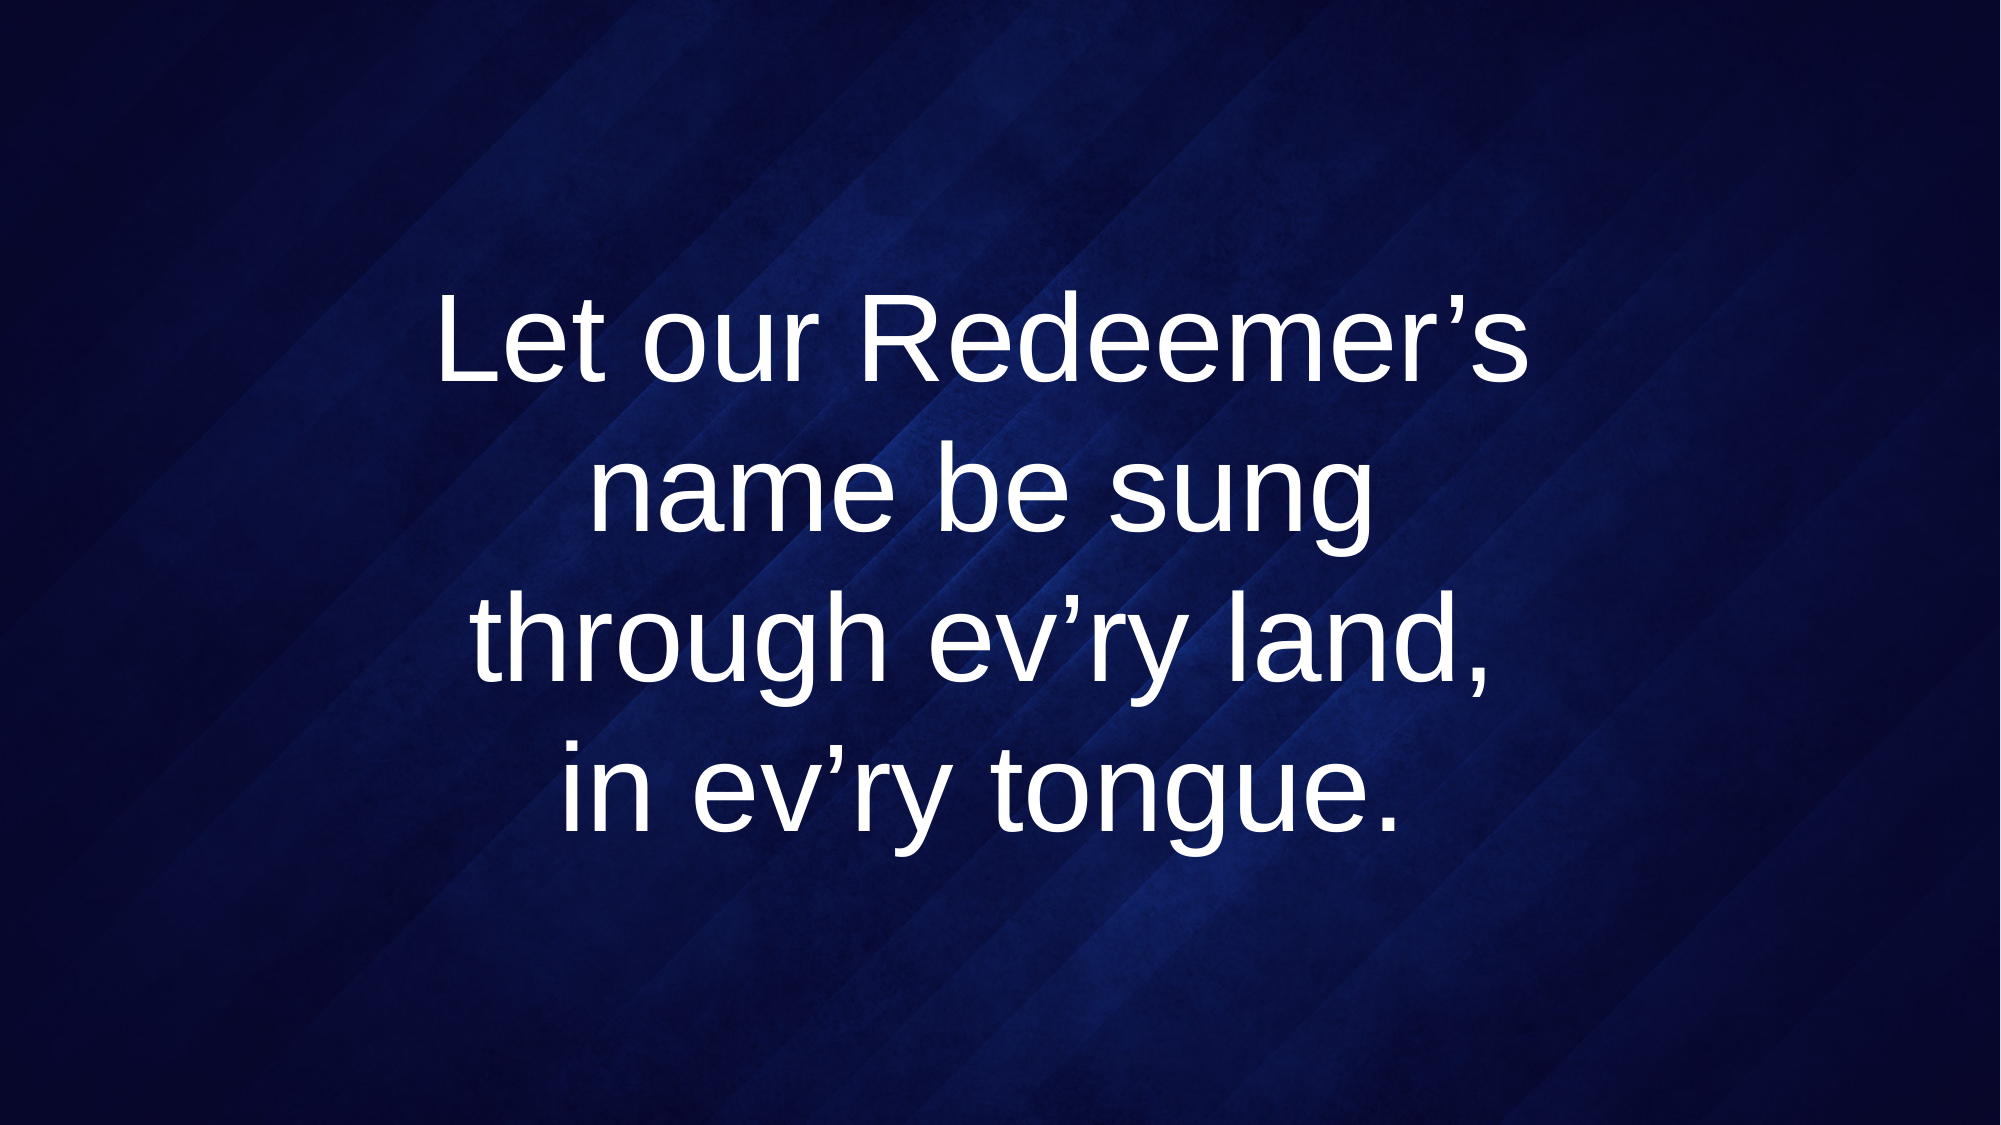

# Let our Redeemer’s name be sung through ev’ry land, in ev’ry tongue.